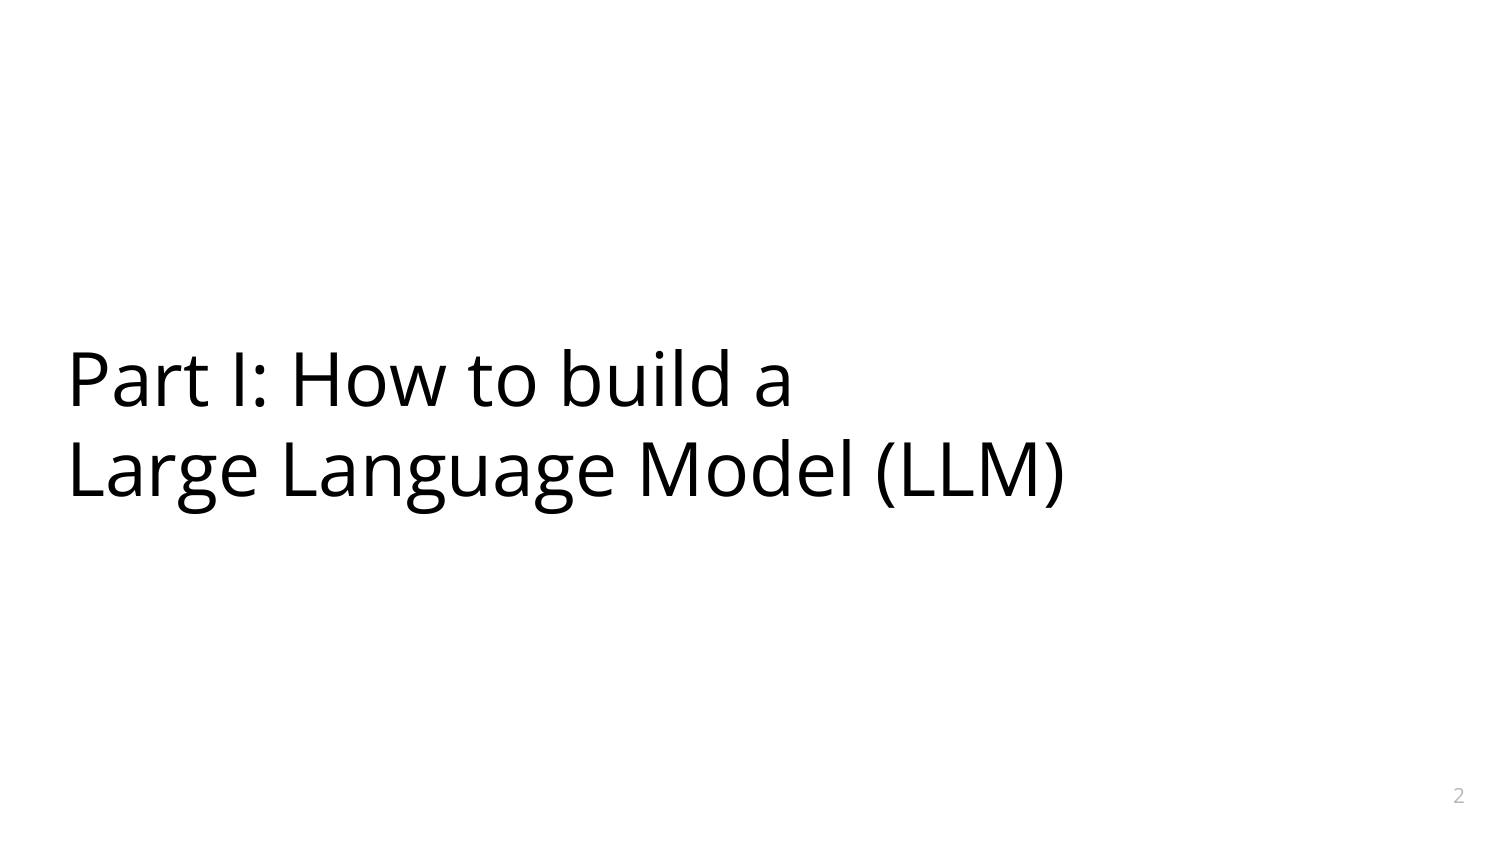

# Part I: How to build a Large Language Model (LLM)
2